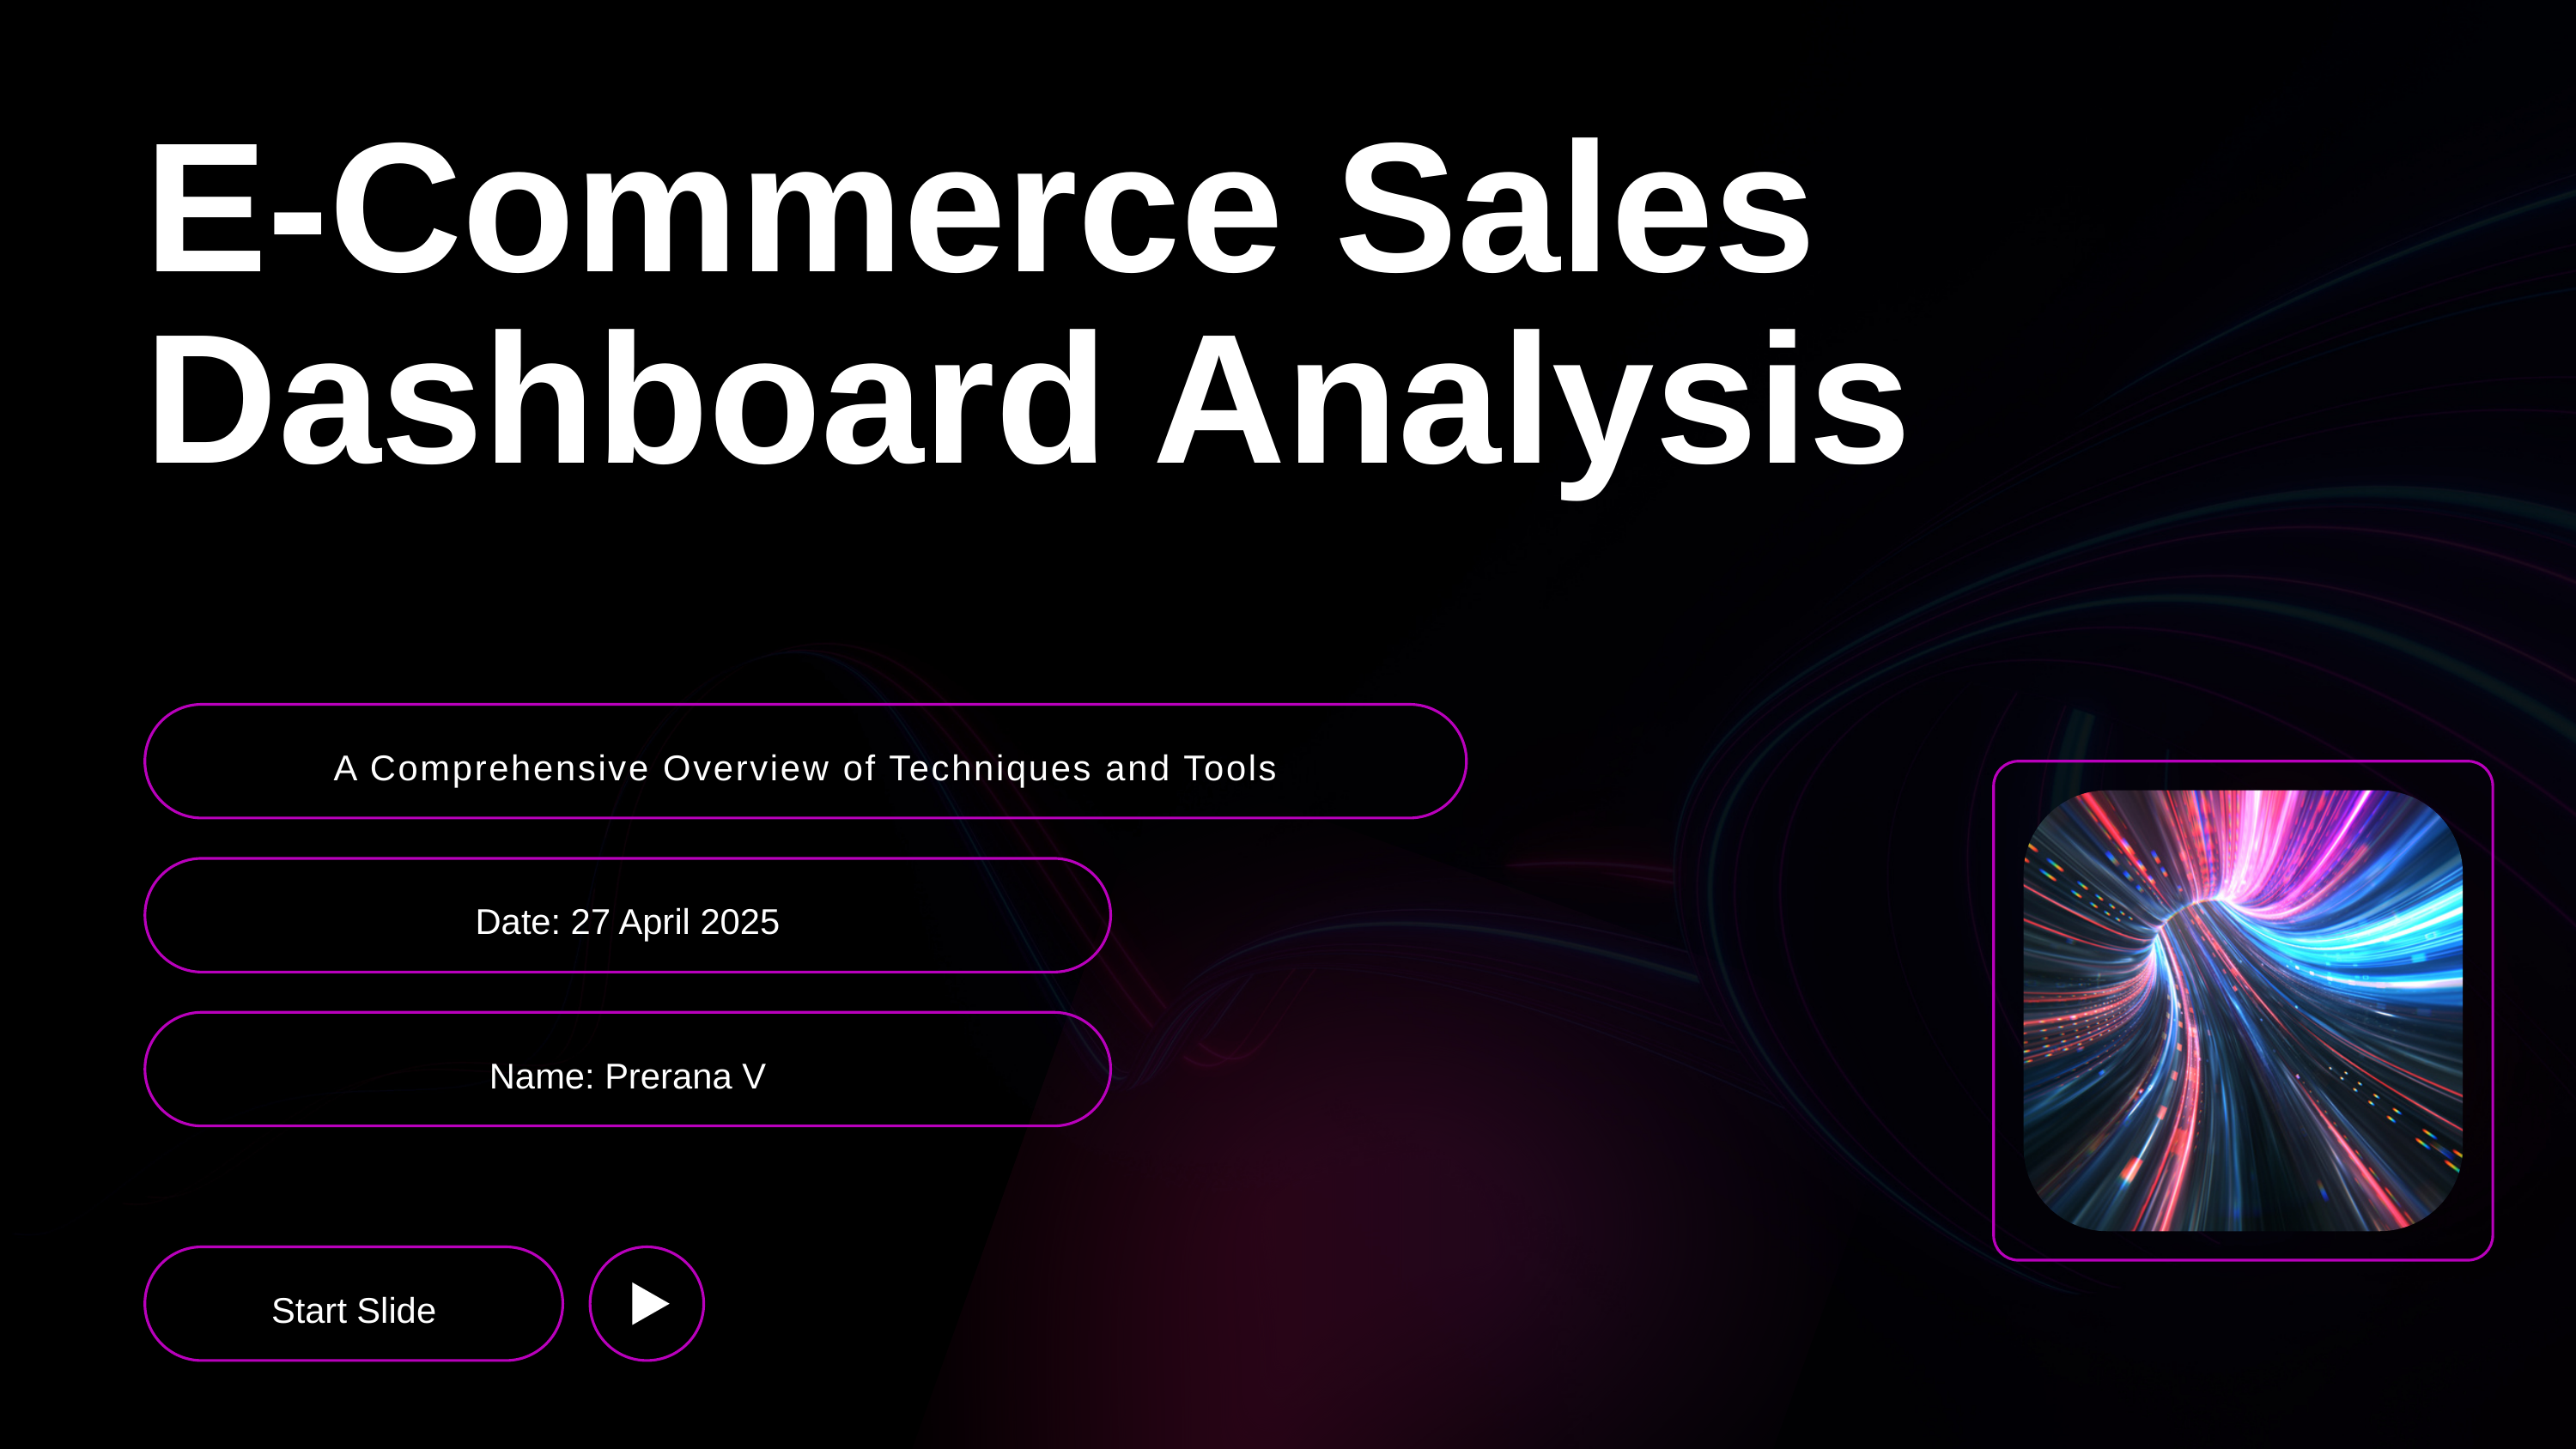

E-Commerce Sales Dashboard Analysis

A Comprehensive Overview of Techniques and Tools

Date: 27 April 2025

Name: Prerana V

Start Slide